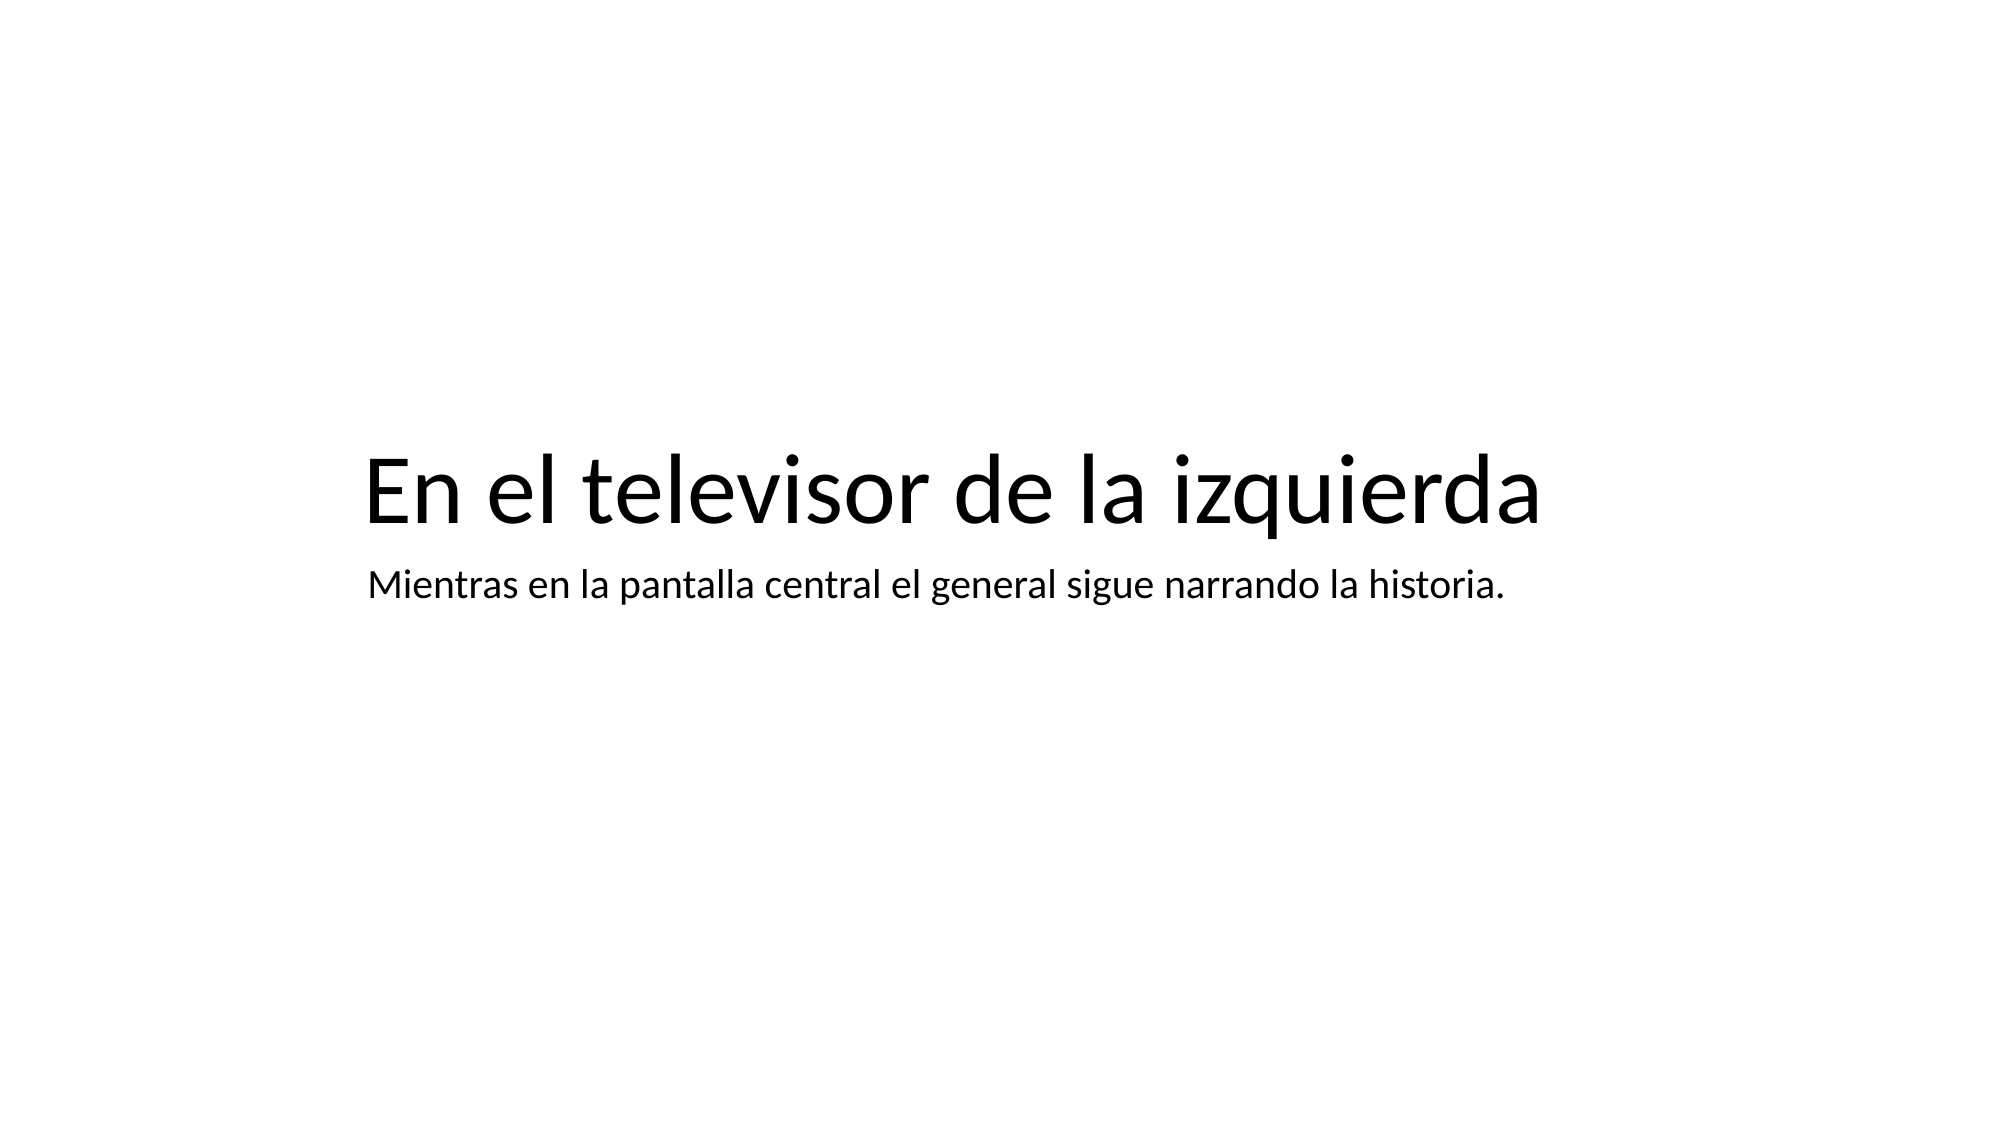

En el televisor de la izquierda
Mientras en la pantalla central el general sigue narrando la historia.